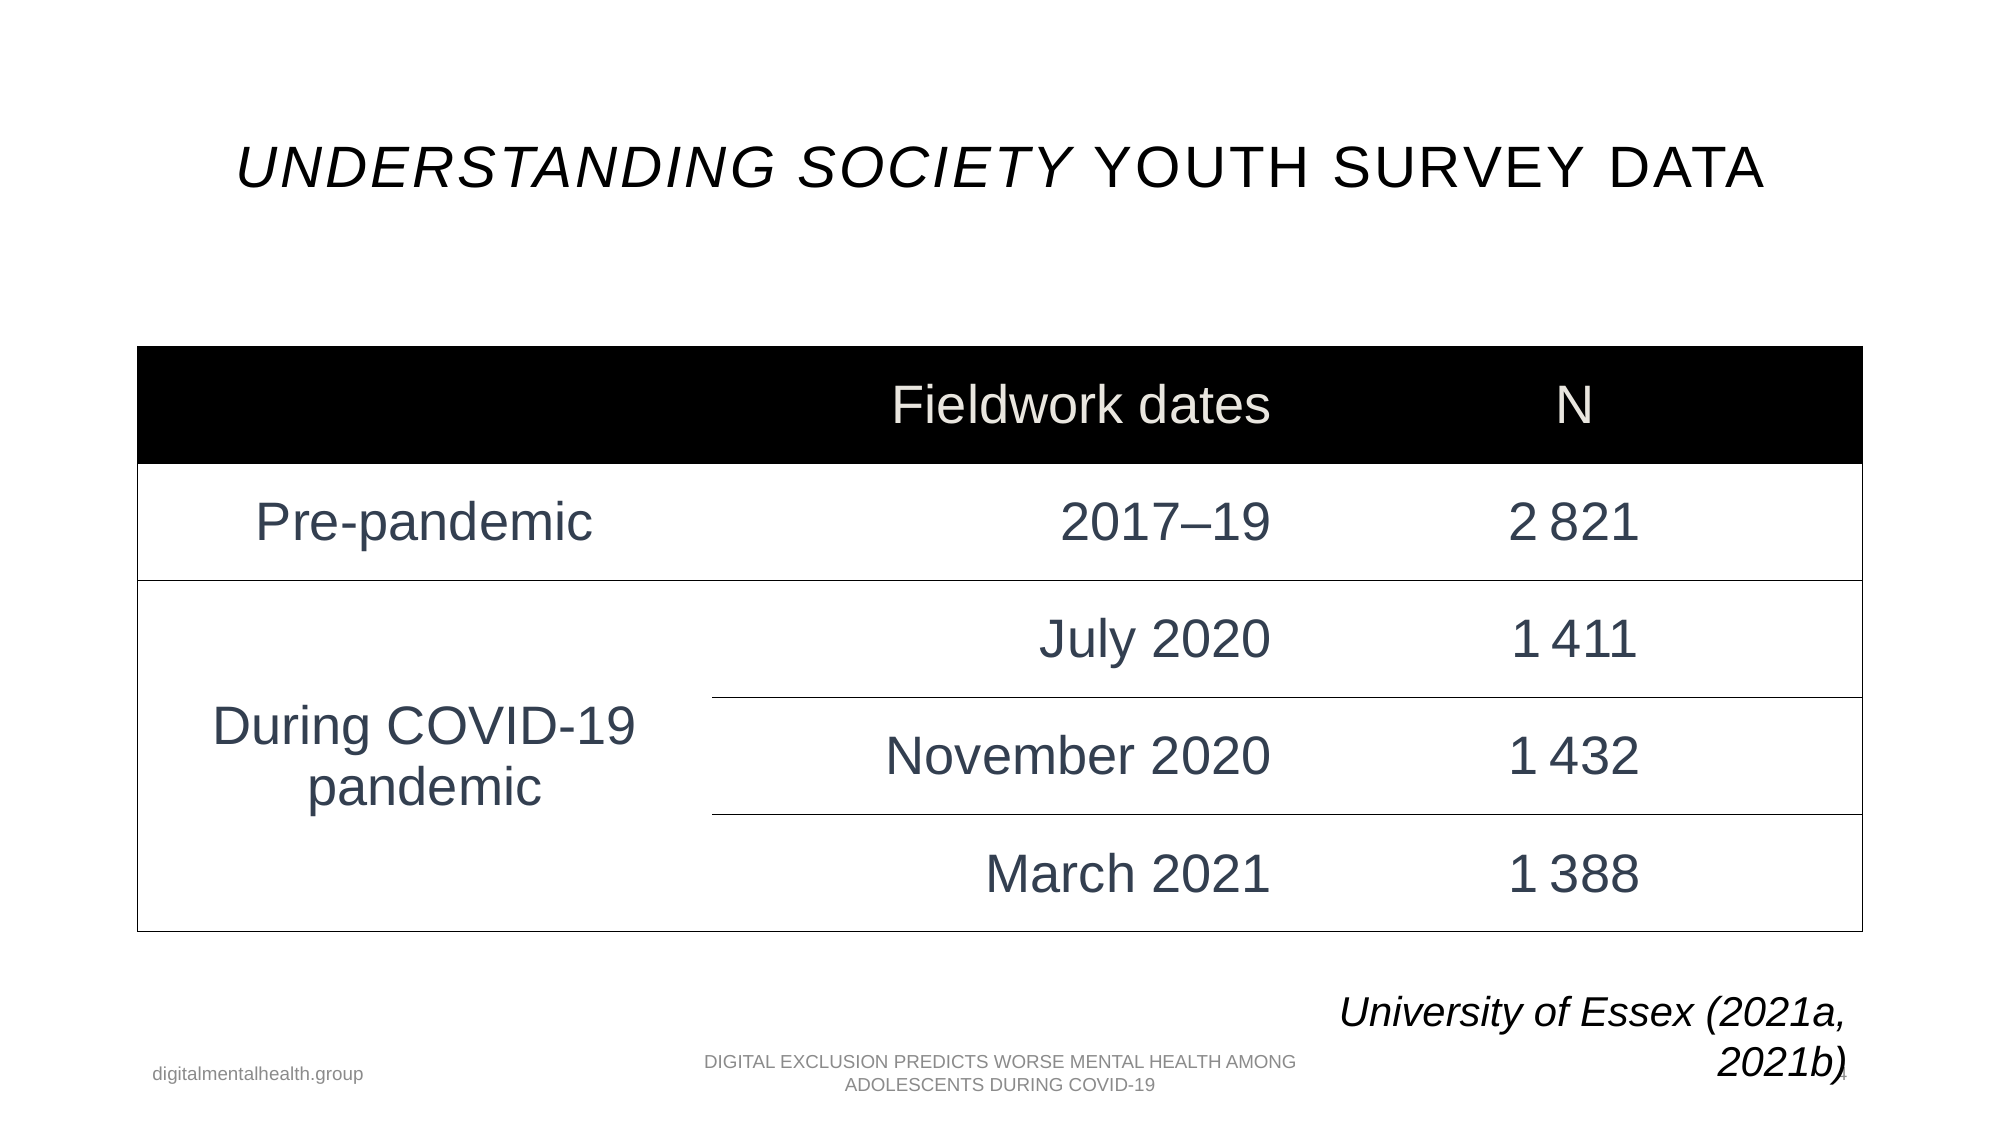

# UNDErstanding society YOUTH SURVEY data
| ​ | Fieldwork dates | N |
| --- | --- | --- |
| Pre-pandemic | 2017–19 | 2 821 |
| During COVID-19 pandemic | July 2020​ | 1 411​ |
| Q3 | November 2020 | 1 432 |
| Q4 | March 2021 | 1 388 |
University of Essex (2021a, 2021b)
digitalmentalhealth.group
DIGITAL EXCLUSION PREDICTS WORSE MENTAL HEALTH AMONG ADOLESCENTS DURING COVID-19
4